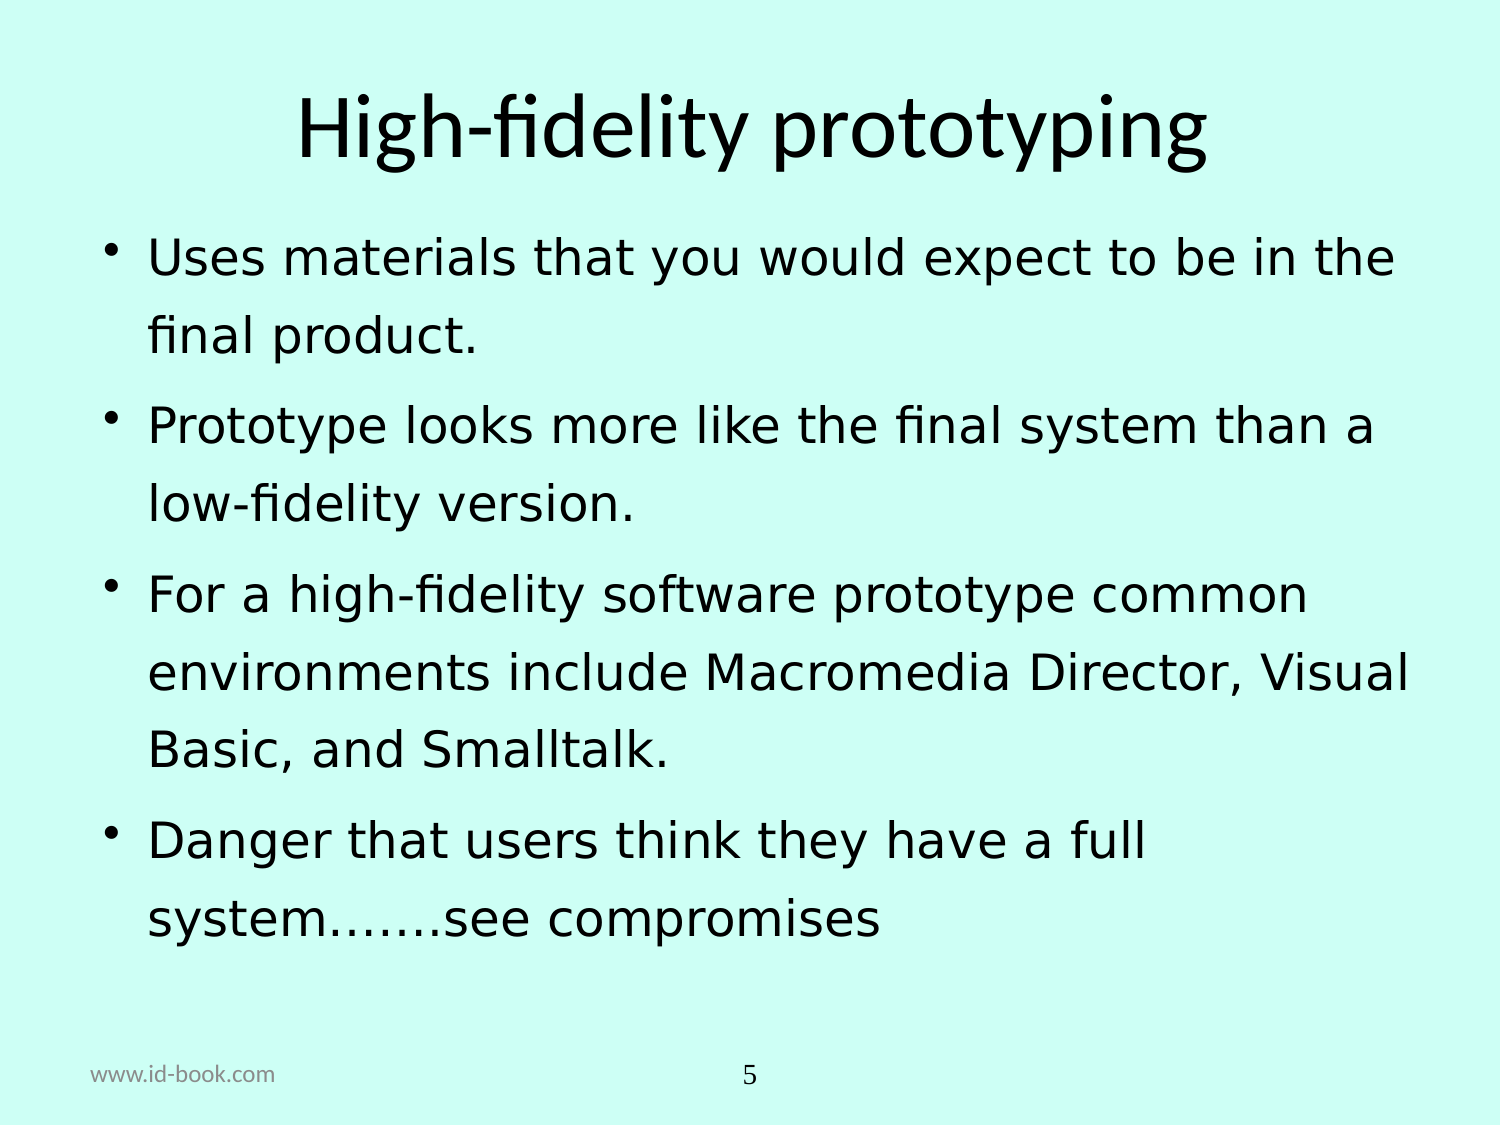

# High-fidelity prototyping

Uses materials that you would expect to be in the final product.
Prototype looks more like the final system than a low-fidelity version.
For a high-fidelity software prototype common environments include Macromedia Director, Visual Basic, and Smalltalk.
Danger that users think they have a full system…….see compromises

5
www.id-book.com